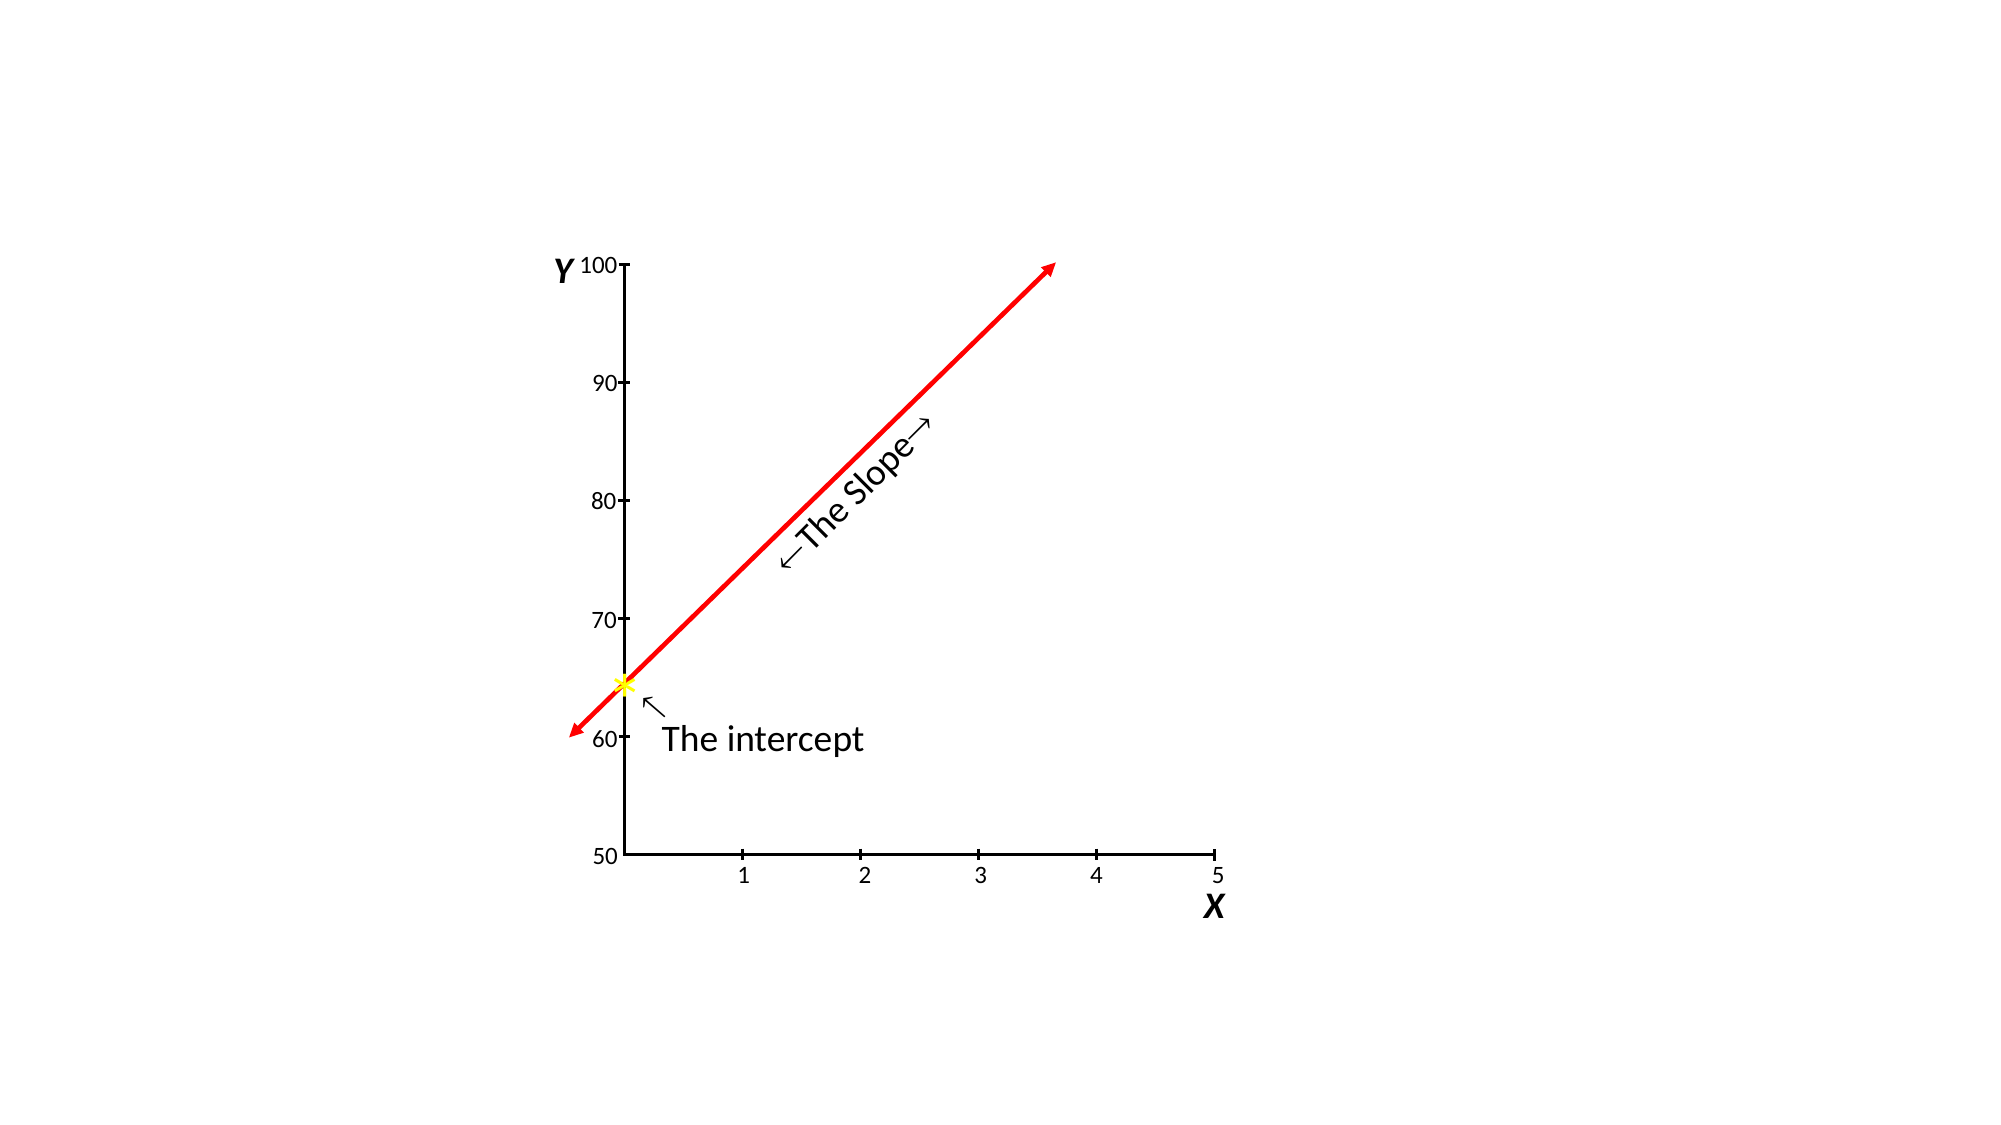

Y
100
90
←The Slope→
80
70
*
←
The intercept
60
50
1                   2                  3                  4                   5
X